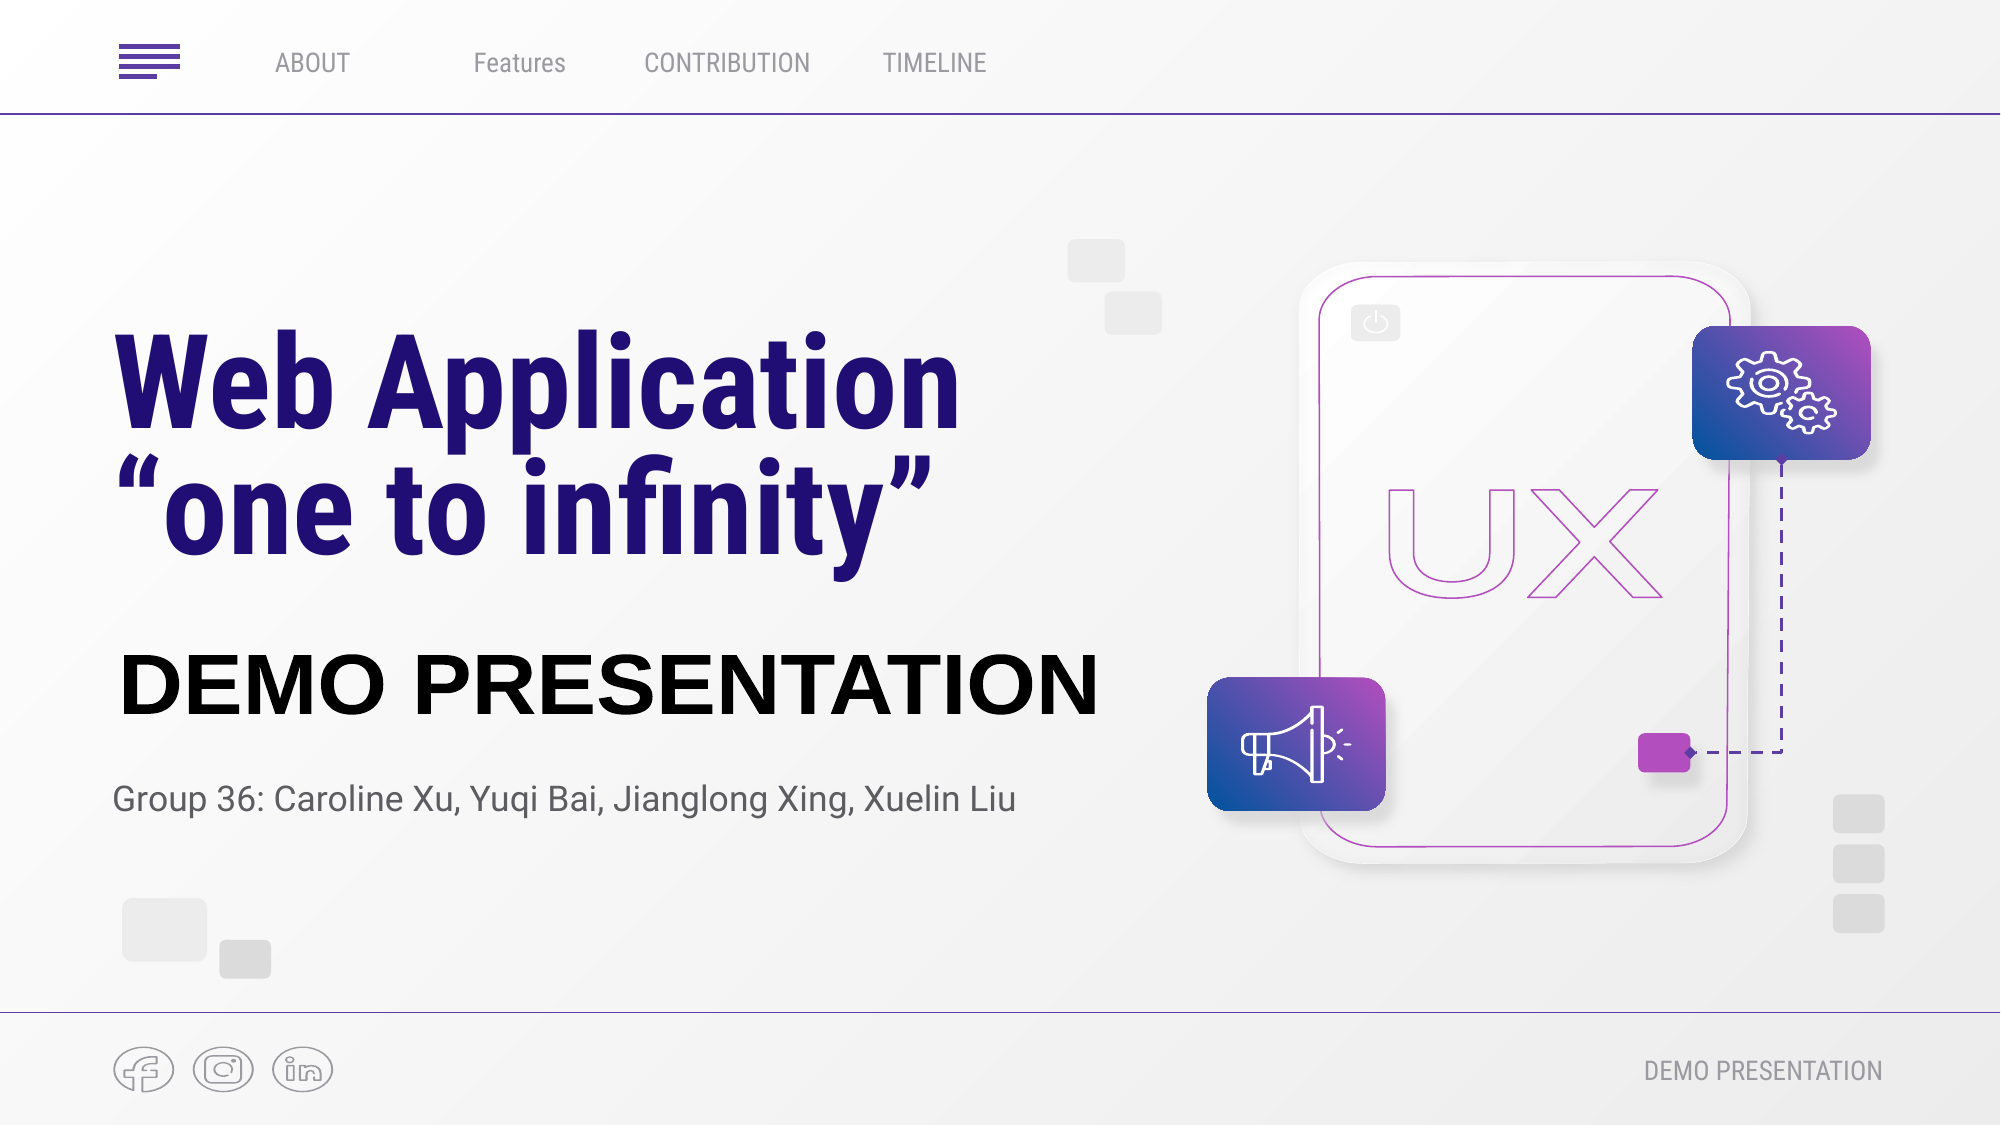

ABOUT
Features
CONTRIBUTION
TIMELINE

# Web Application
“one to infinity”
DEMO PRESENTATION
Group 36: Caroline Xu, Yuqi Bai, Jianglong Xing, Xuelin Liu

DEMO PRESENTATION